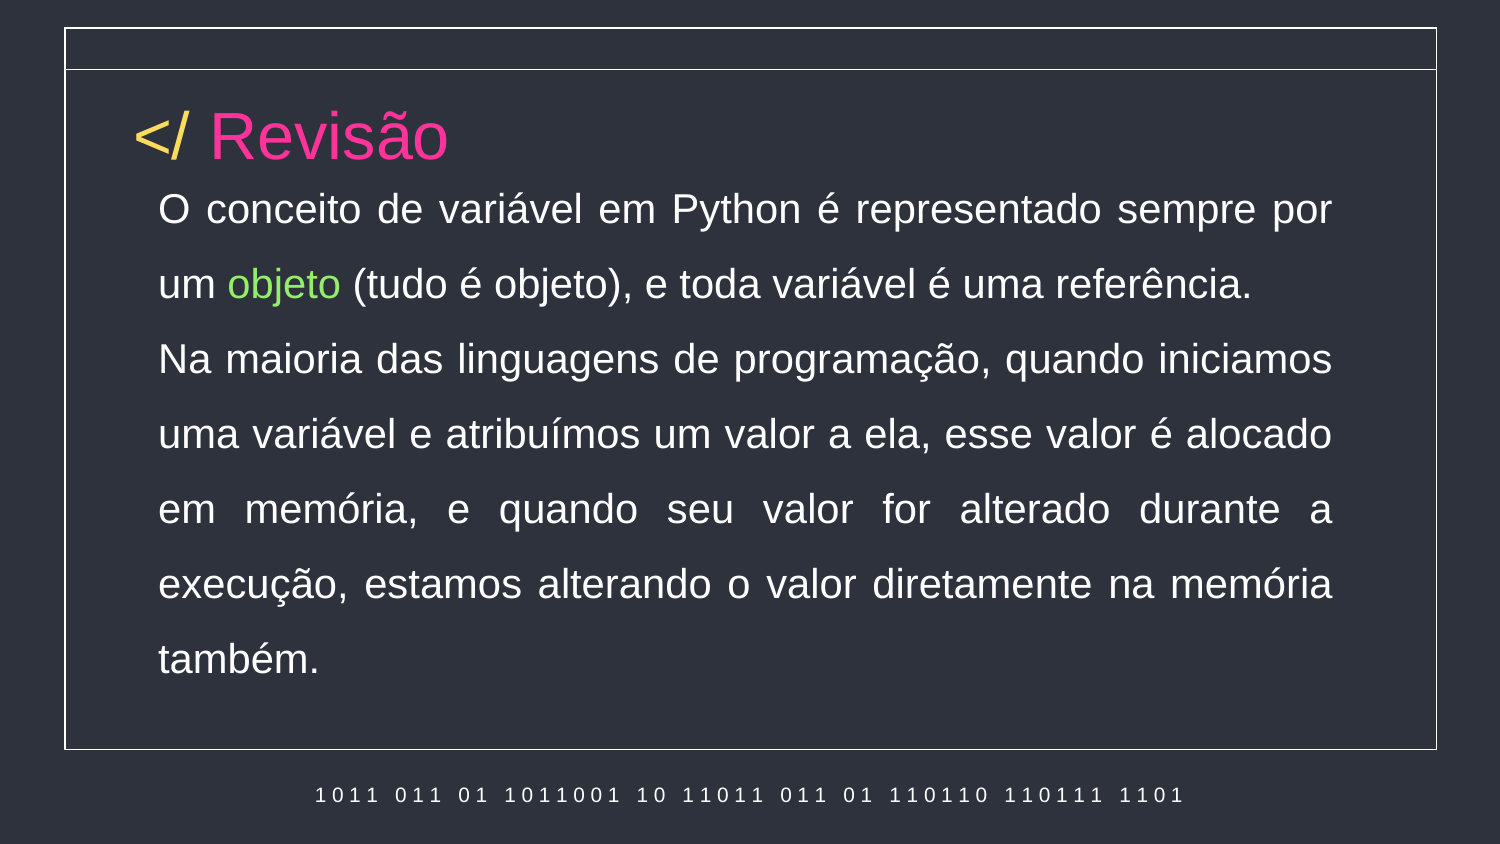

# </ Revisão
O conceito de variável em Python é representado sempre por um objeto (tudo é objeto), e toda variável é uma referência.
Na maioria das linguagens de programação, quando iniciamos uma variável e atribuímos um valor a ela, esse valor é alocado em memória, e quando seu valor for alterado durante a execução, estamos alterando o valor diretamente na memória também.